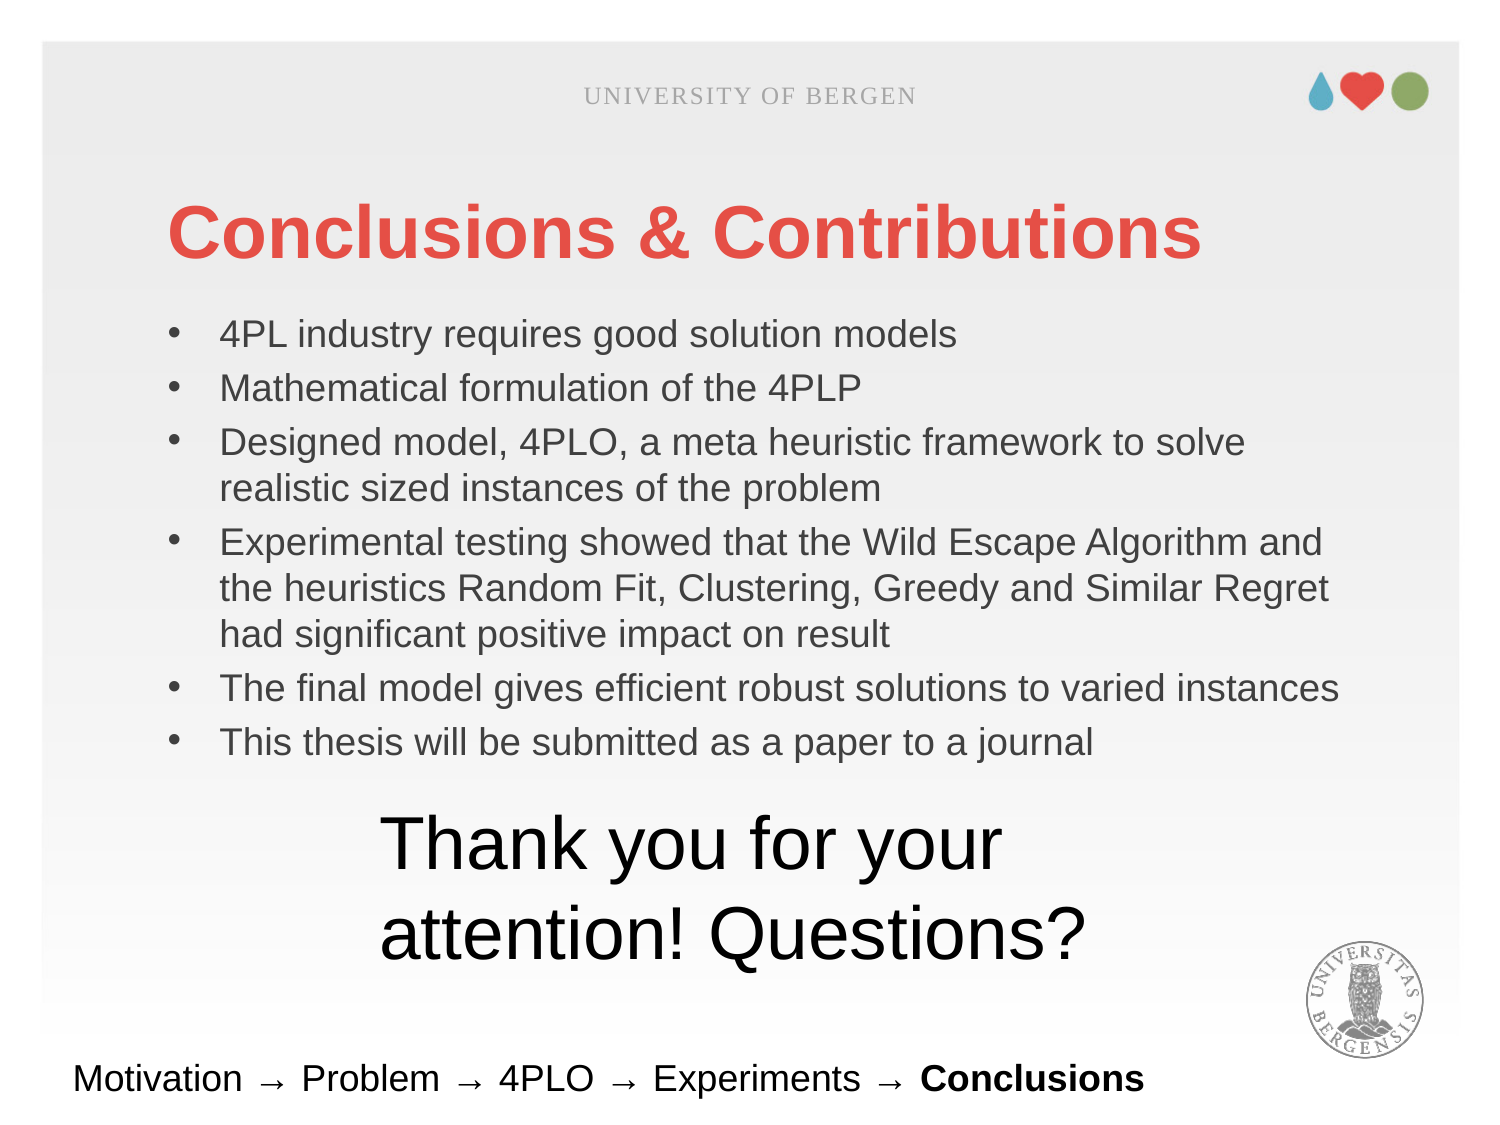

UNIVERSITY OF BERGEN
# Conclusions & Contributions
4PL industry requires good solution models
Mathematical formulation of the 4PLP
Designed model, 4PLO, a meta heuristic framework to solve realistic sized instances of the problem
Experimental testing showed that the Wild Escape Algorithm and the heuristics Random Fit, Clustering, Greedy and Similar Regret had significant positive impact on result
The final model gives efficient robust solutions to varied instances
This thesis will be submitted as a paper to a journal

Thank you for your attention! Questions?
Motivation → Problem → 4PLO → Experiments → Conclusions